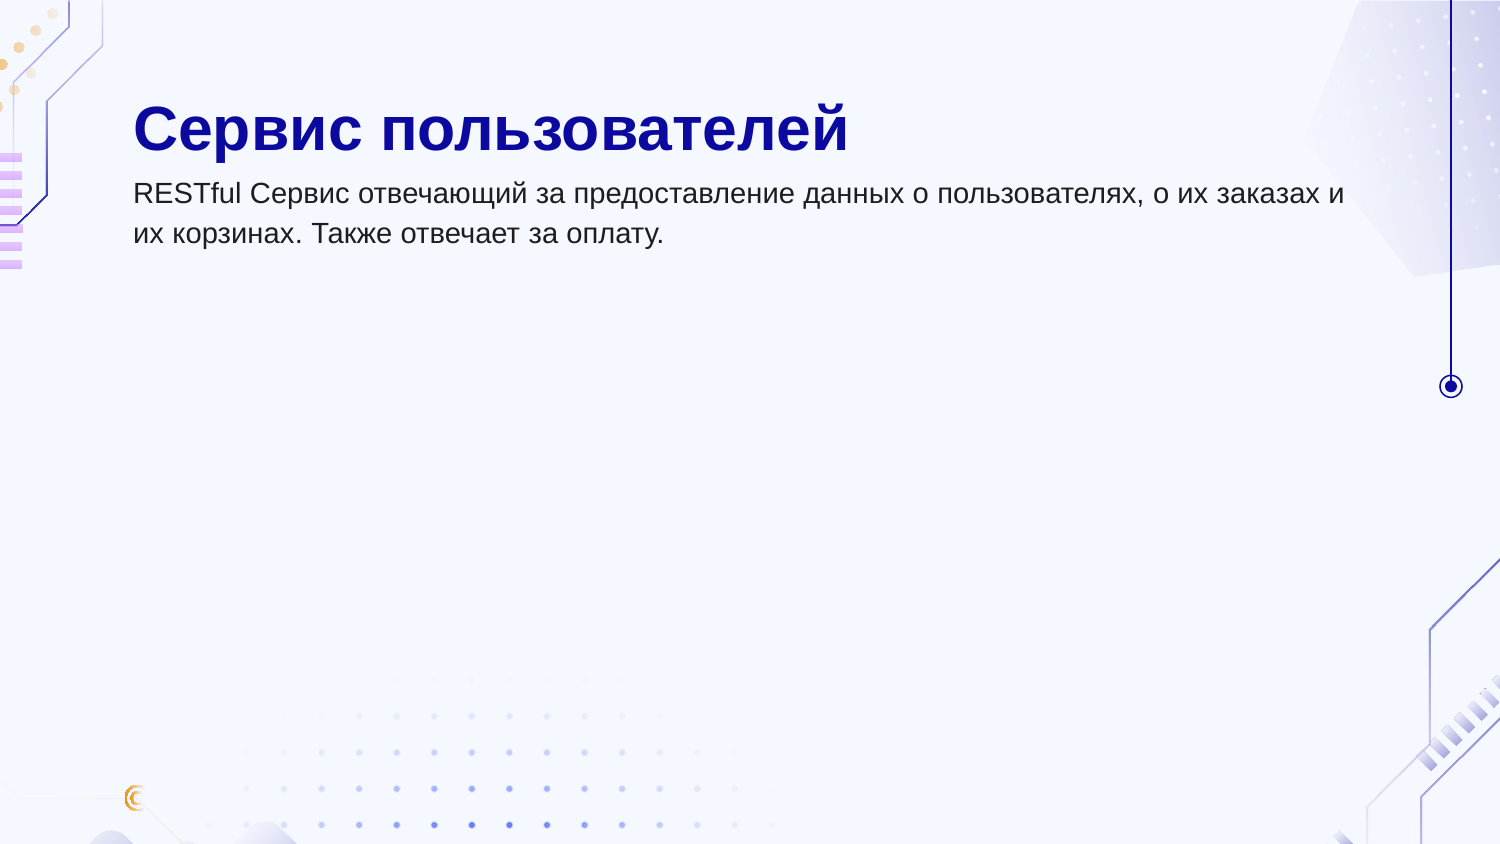

# Сервис пользователей
RESTful Сервис отвечающий за предоставление данных о пользователях, о их заказах и их корзинах. Также отвечает за оплату.